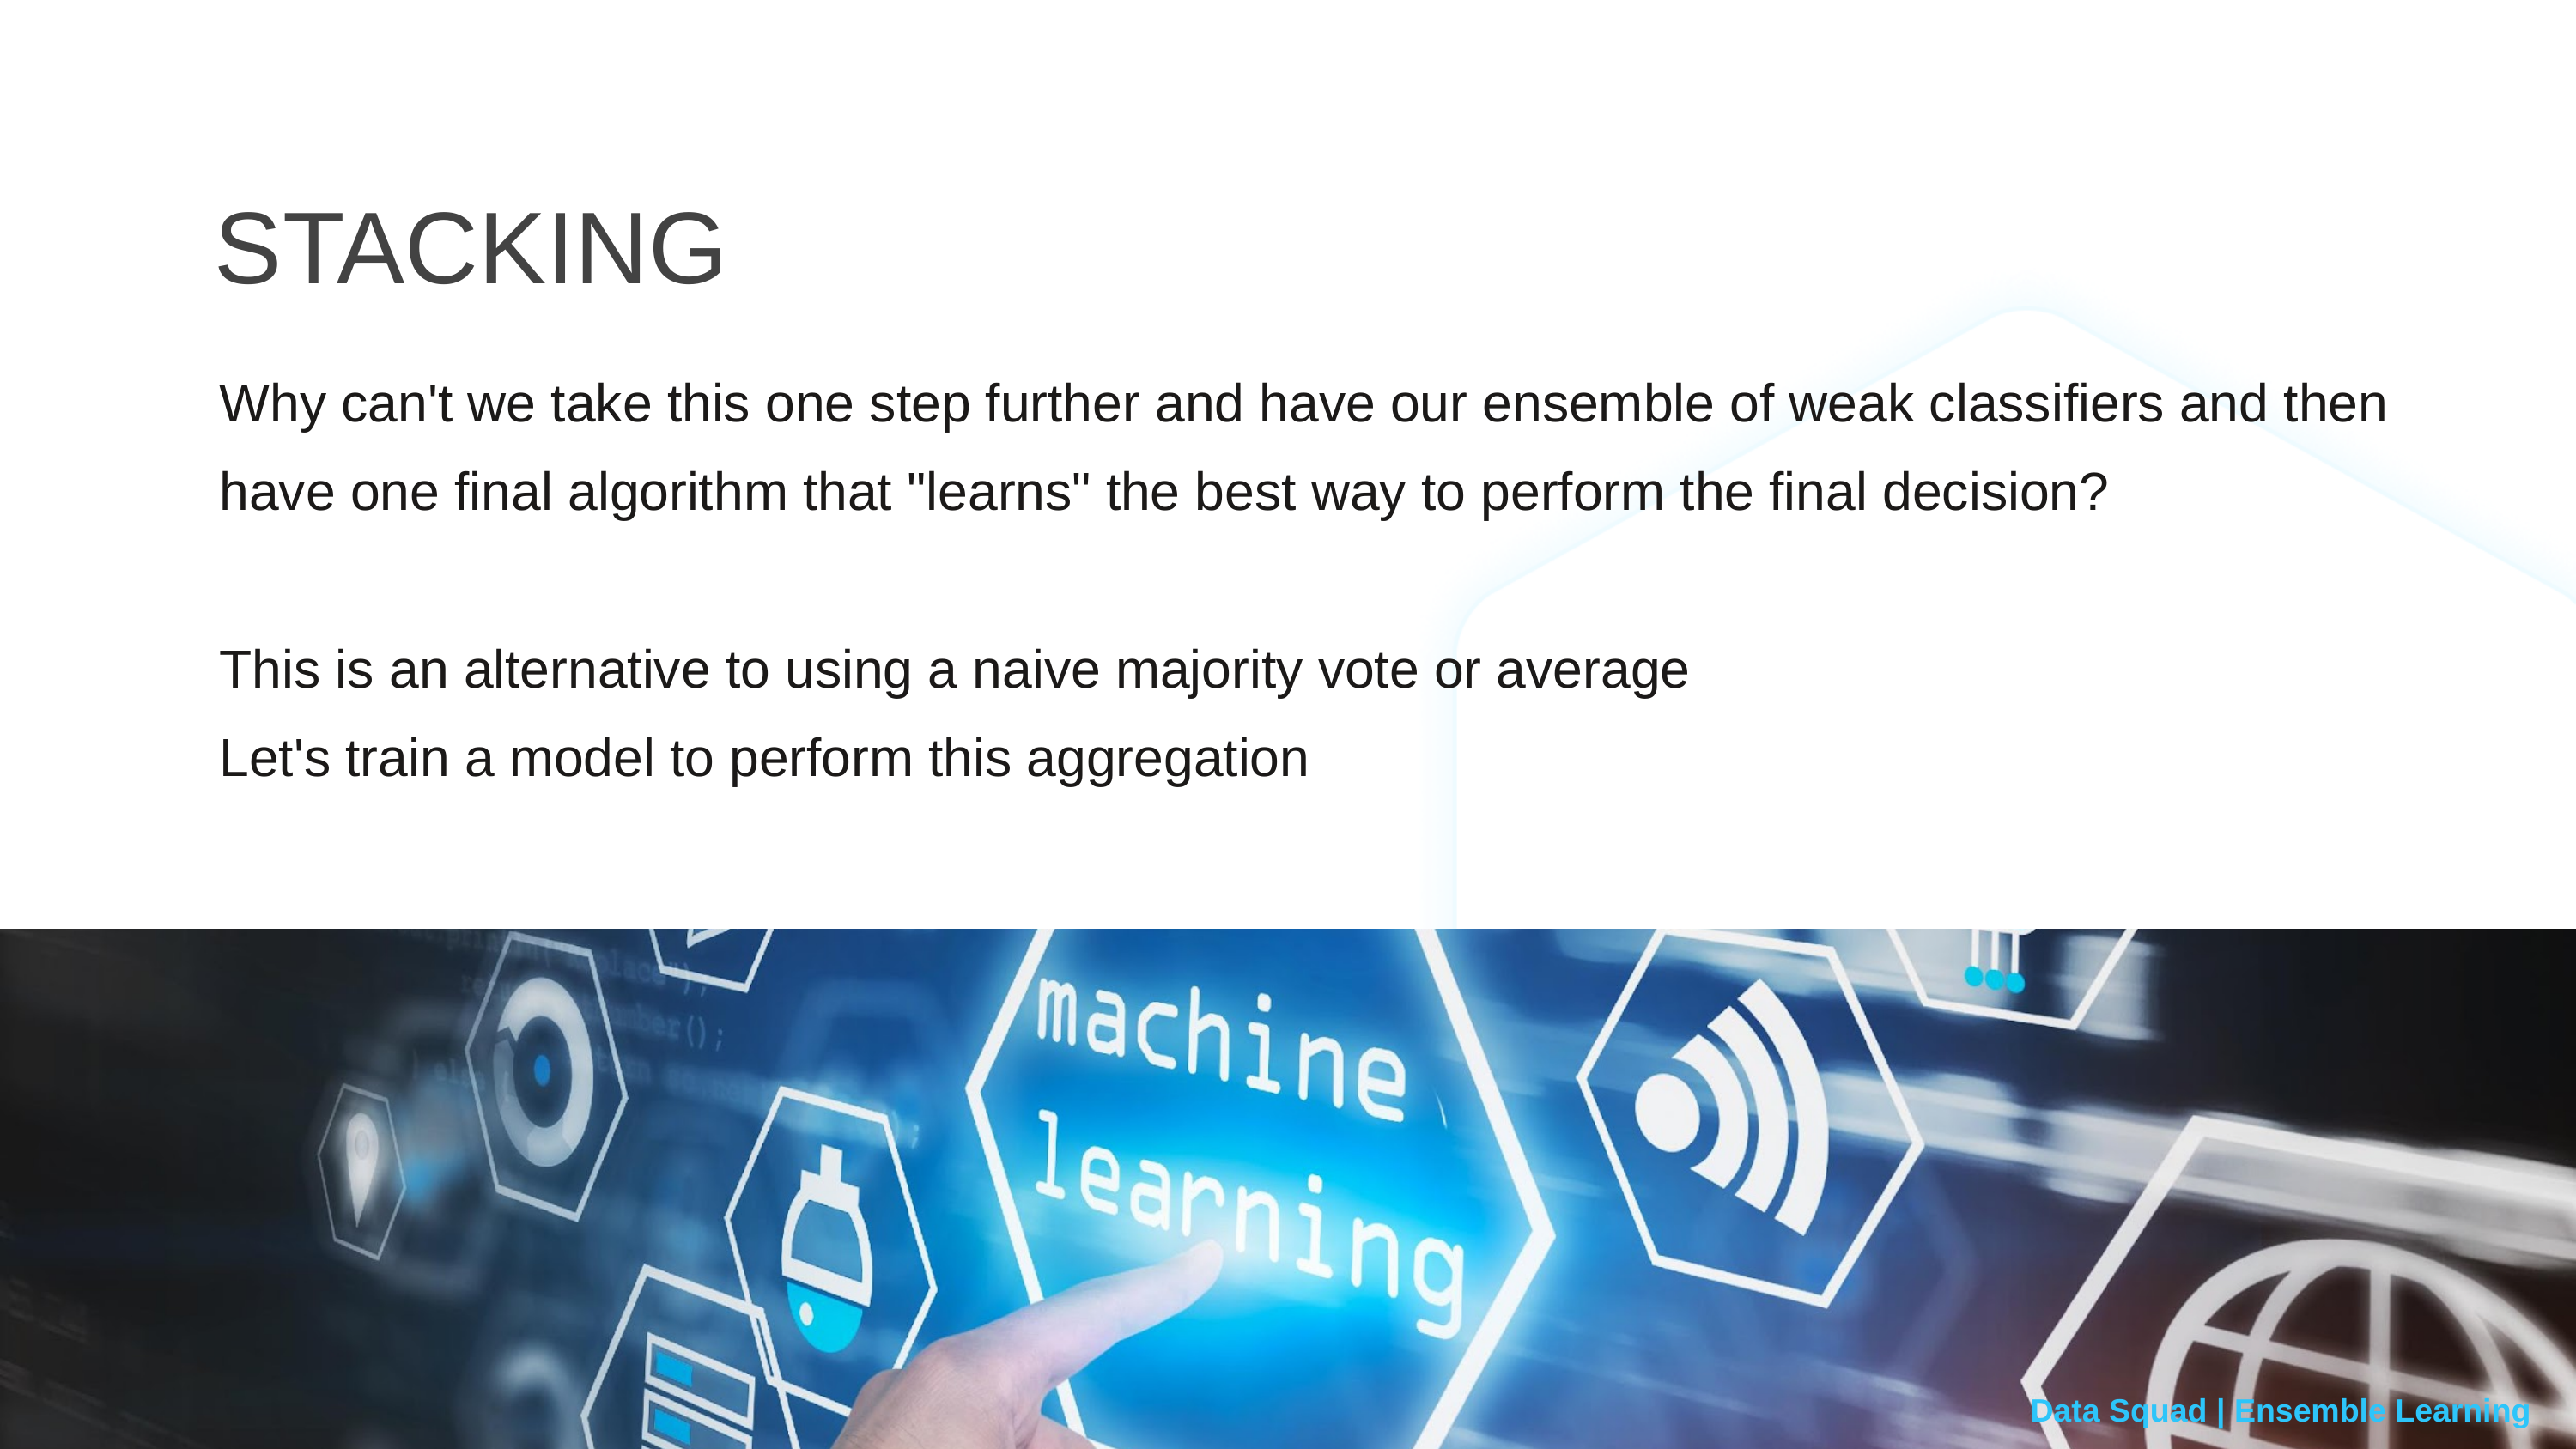

STACKING
Why can't we take this one step further and have our ensemble of weak classifiers and then have one final algorithm that "learns" the best way to perform the final decision?

This is an alternative to using a naive majority vote or average
Let's train a model to perform this aggregation

Data Squad | Ensemble Learning